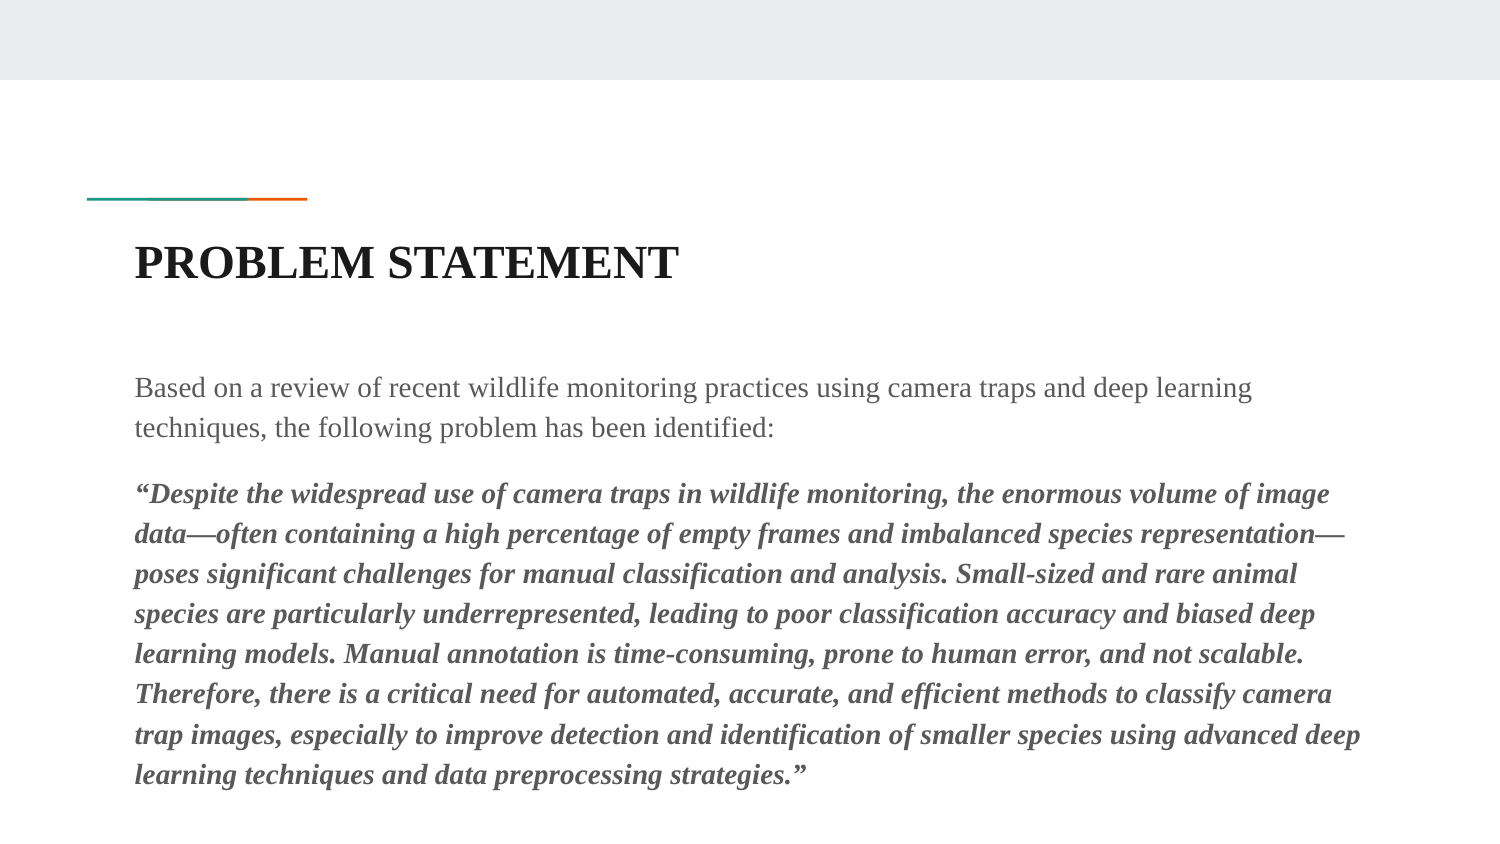

# PROBLEM STATEMENT
Based on a review of recent wildlife monitoring practices using camera traps and deep learning techniques, the following problem has been identified:
“Despite the widespread use of camera traps in wildlife monitoring, the enormous volume of image data—often containing a high percentage of empty frames and imbalanced species representation—poses significant challenges for manual classification and analysis. Small-sized and rare animal species are particularly underrepresented, leading to poor classification accuracy and biased deep learning models. Manual annotation is time-consuming, prone to human error, and not scalable. Therefore, there is a critical need for automated, accurate, and efficient methods to classify camera trap images, especially to improve detection and identification of smaller species using advanced deep learning techniques and data preprocessing strategies.”